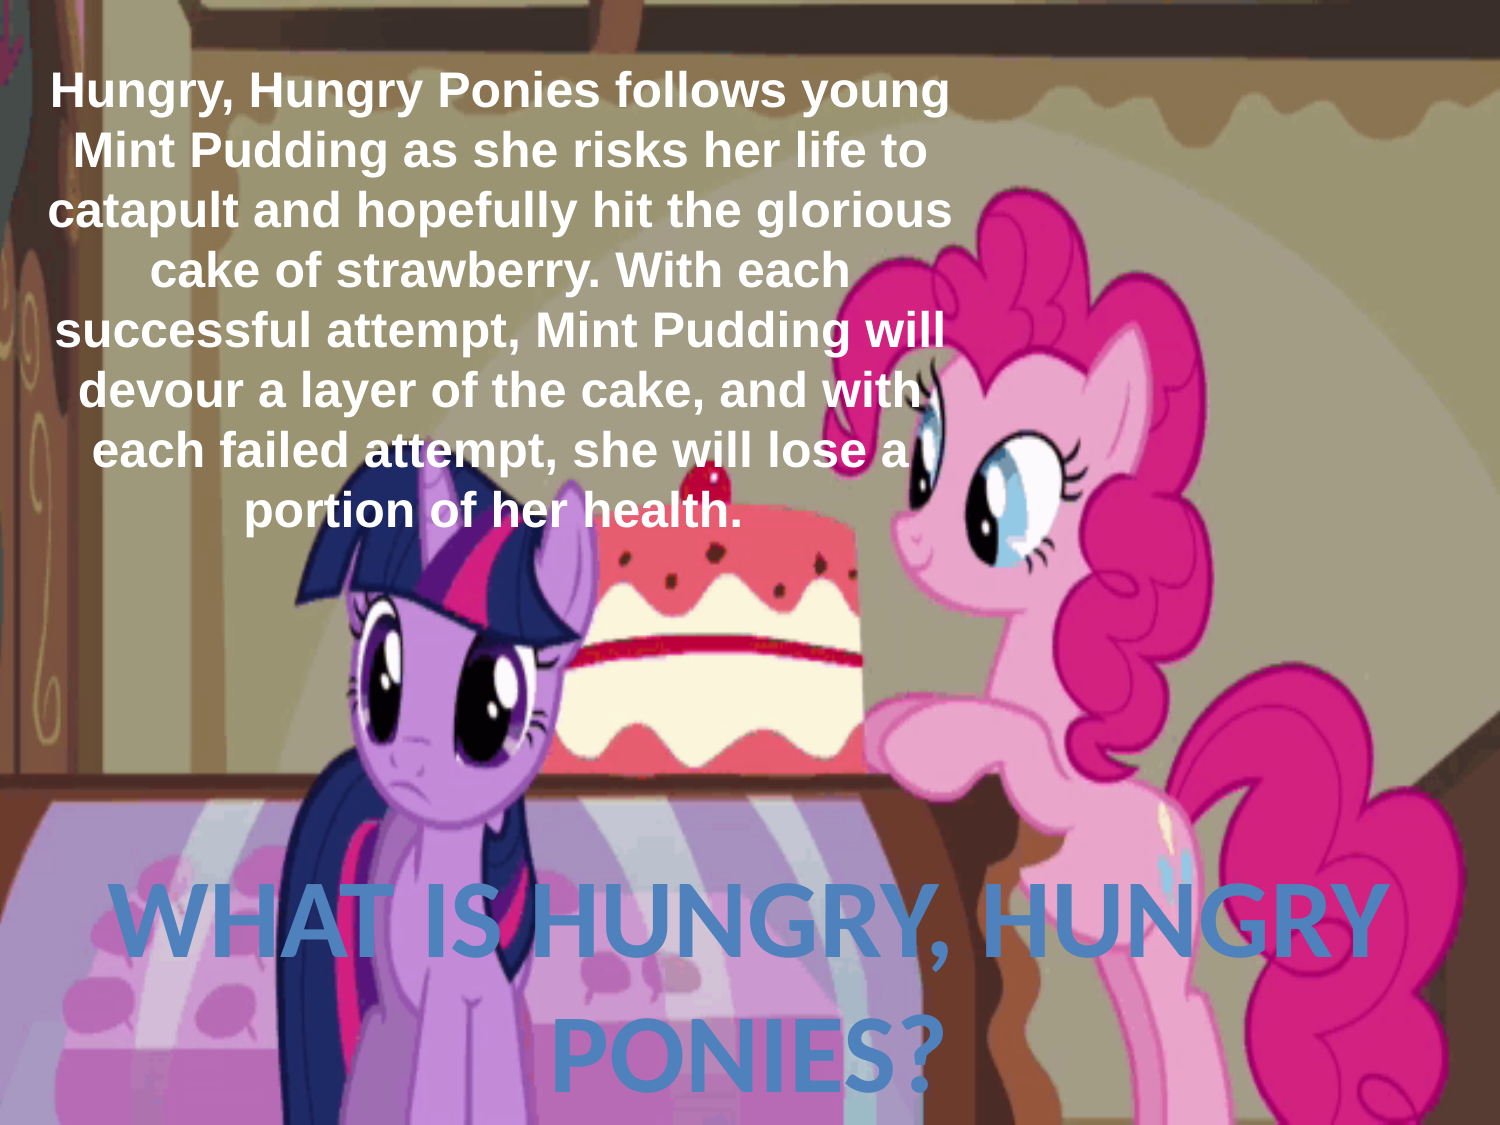

Hungry, Hungry Ponies follows young Mint Pudding as she risks her life to catapult and hopefully hit the glorious cake of strawberry. With each successful attempt, Mint Pudding will devour a layer of the cake, and with each failed attempt, she will lose a portion of her health.
What is Hungry, Hungry Ponies?